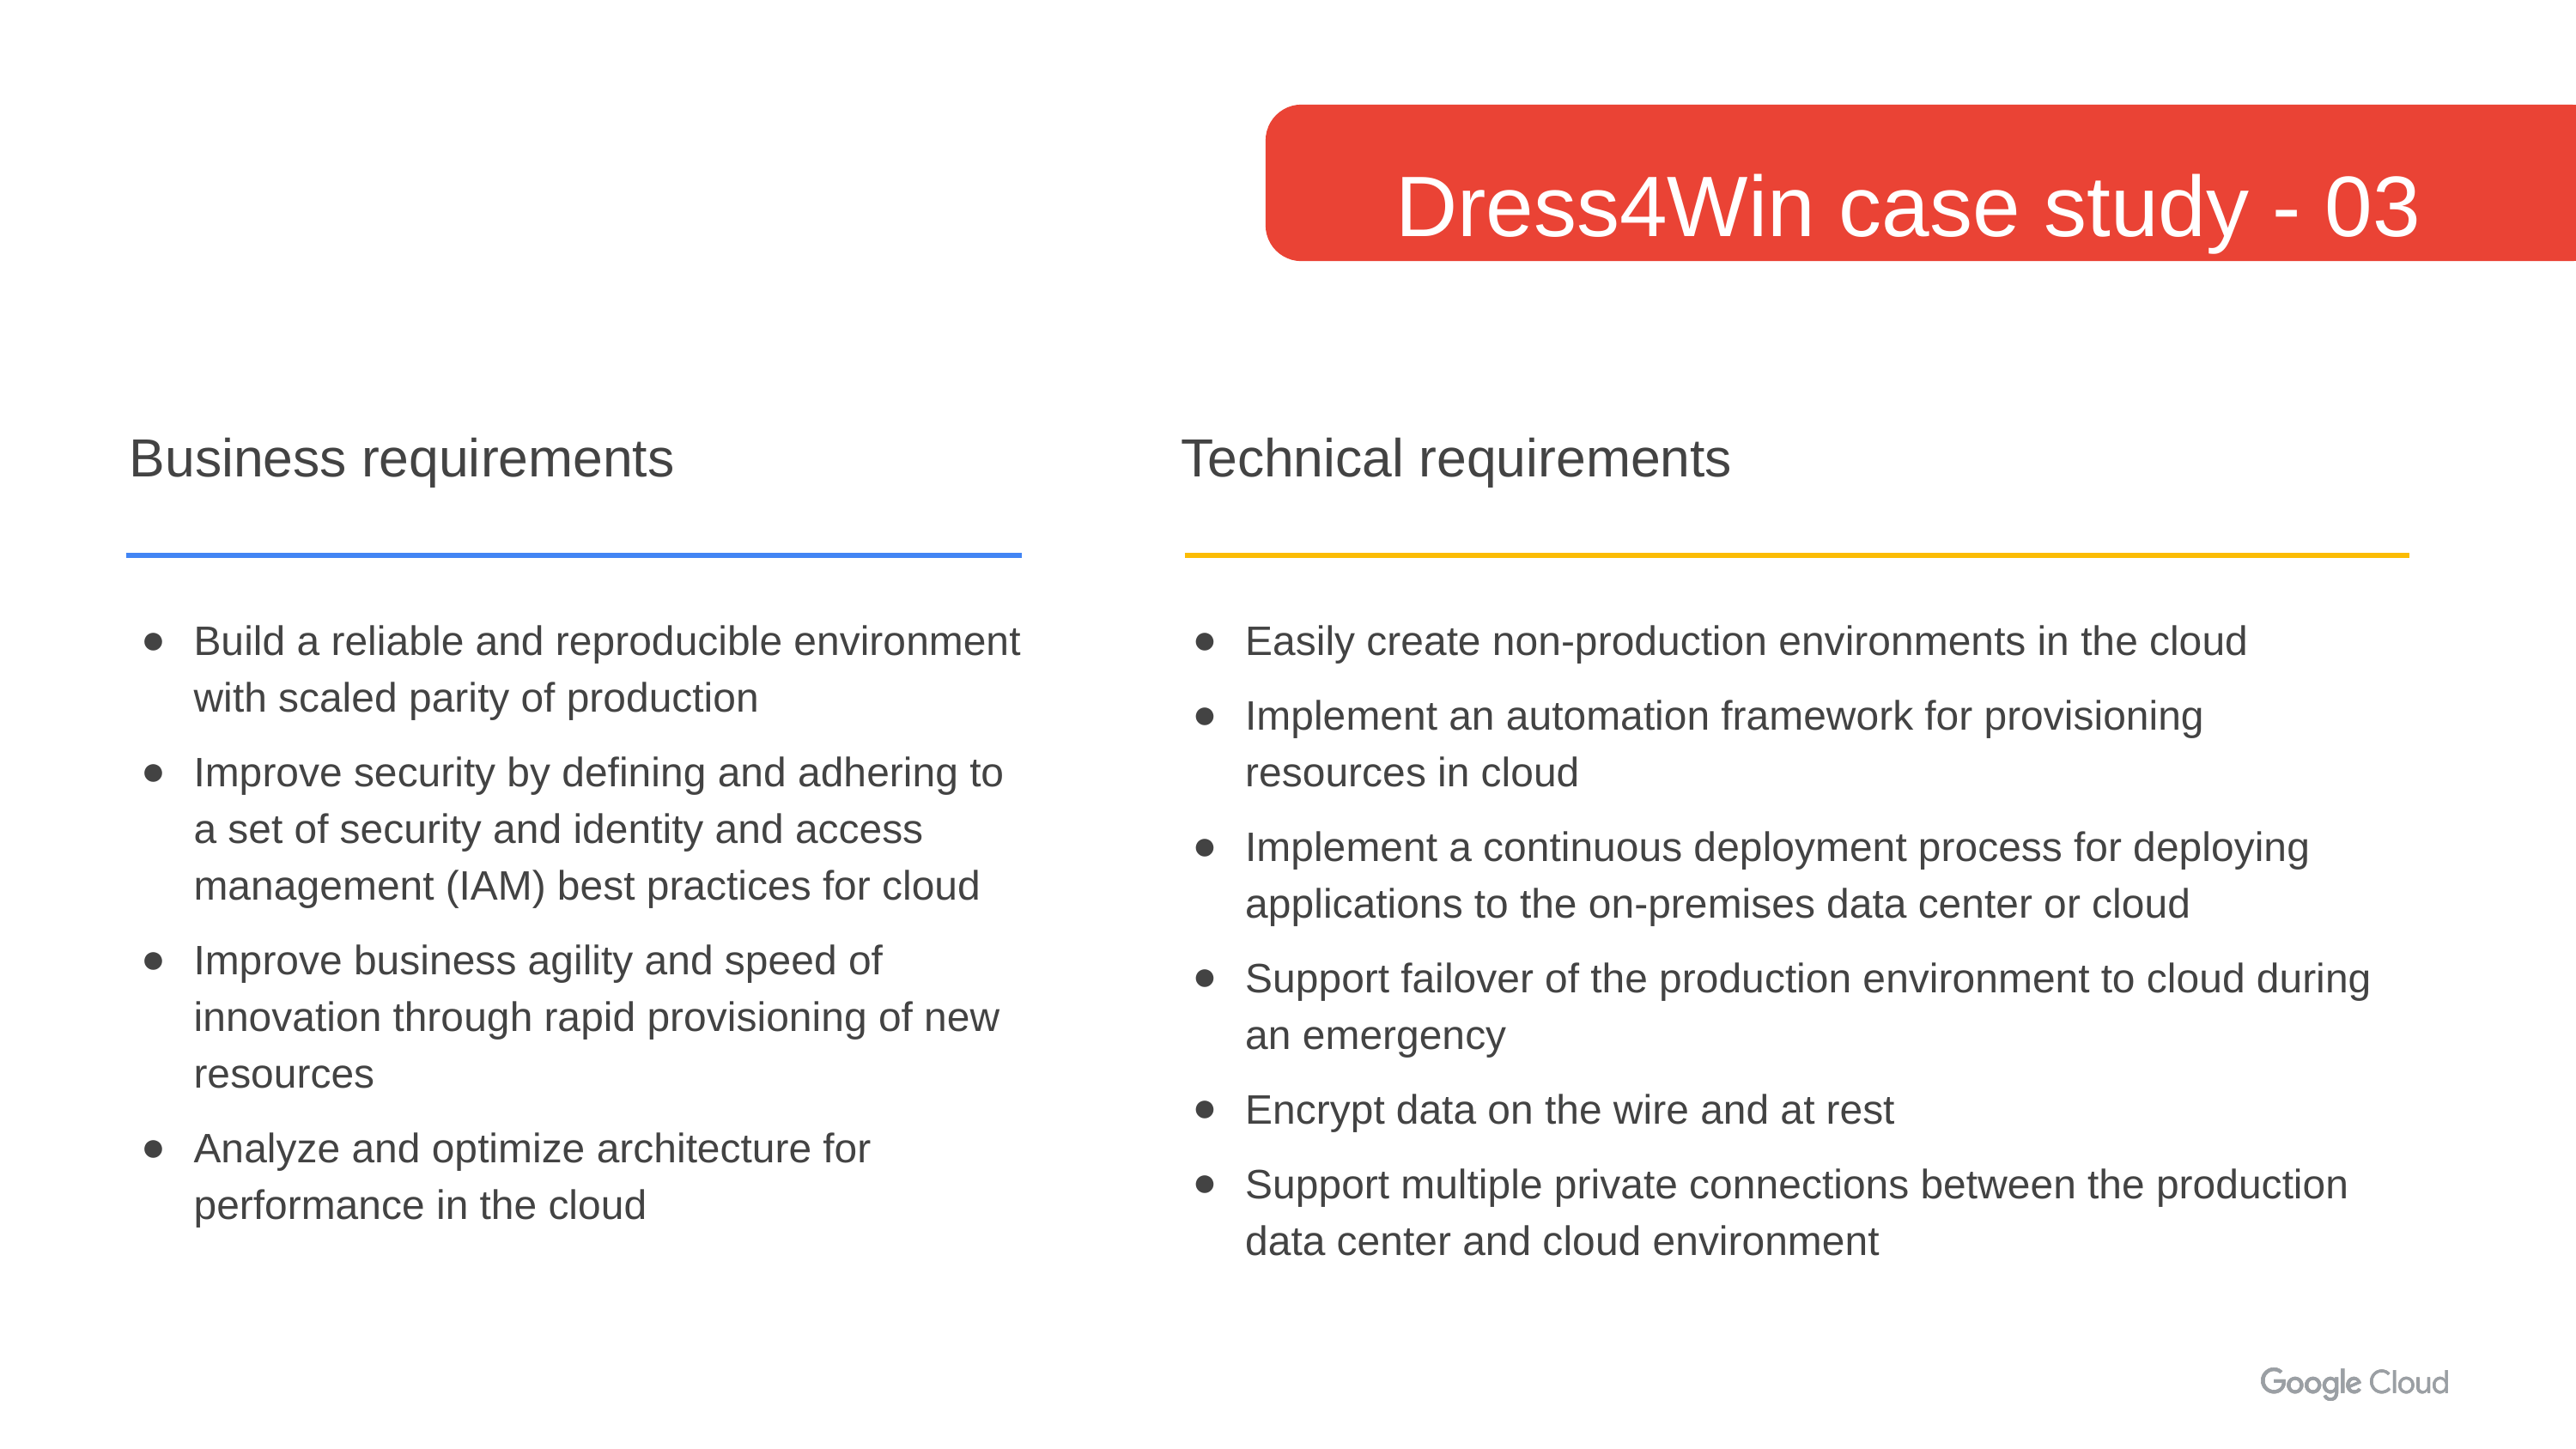

Dress4Win case study - 03
Business requirements
Technical requirements
Build a reliable and reproducible environment with scaled parity of production
Improve security by defining and adhering to a set of security and identity and access management (IAM) best practices for cloud
Improve business agility and speed of innovation through rapid provisioning of new resources
Analyze and optimize architecture for performance in the cloud

Easily create non-production environments in the cloud
Implement an automation framework for provisioning resources in cloud
Implement a continuous deployment process for deploying applications to the on-premises data center or cloud
Support failover of the production environment to cloud during an emergency
Encrypt data on the wire and at rest
Support multiple private connections between the production data center and cloud environment